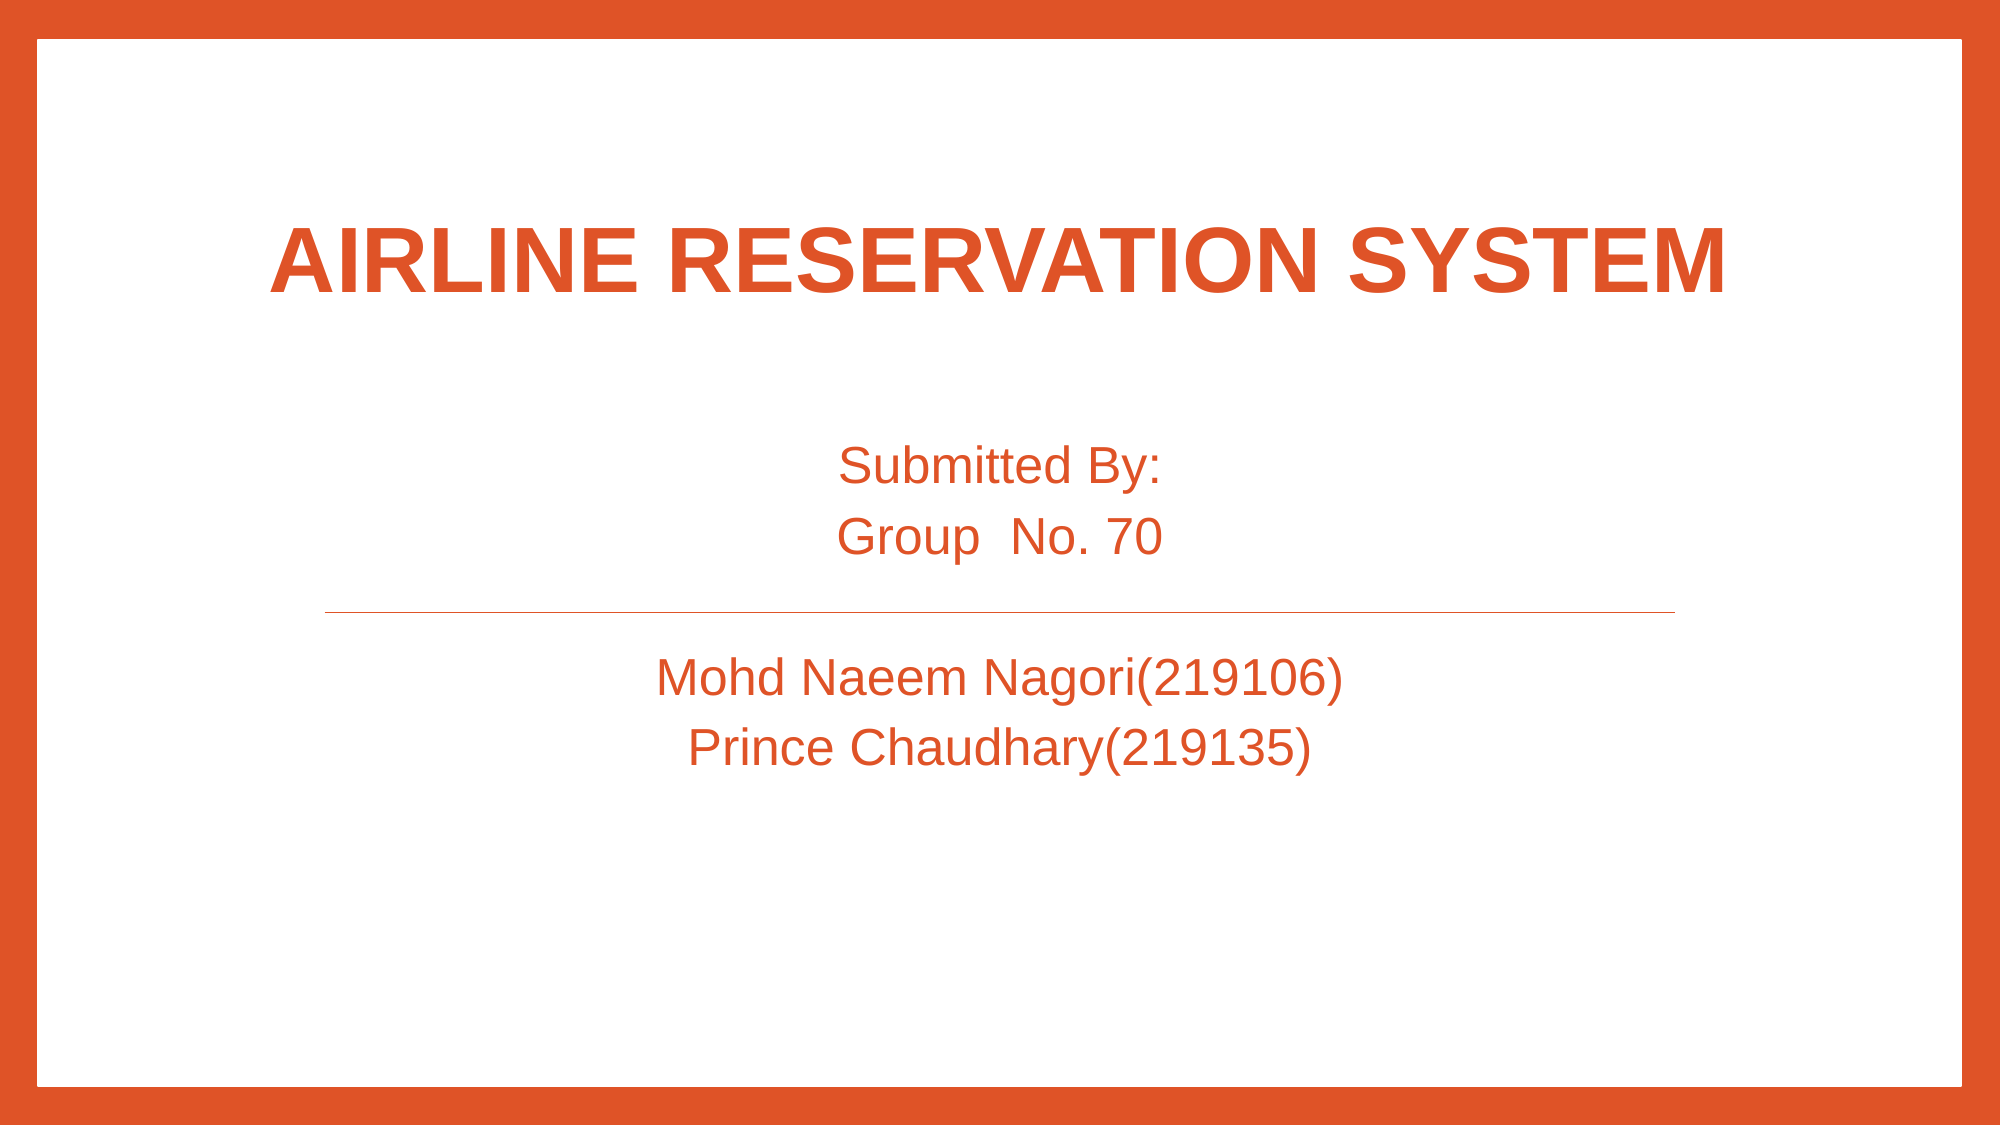

# airline reservation system

Submitted By:
Group  No. 70

Mohd Naeem Nagori(219106)
Prince Chaudhary(219135)